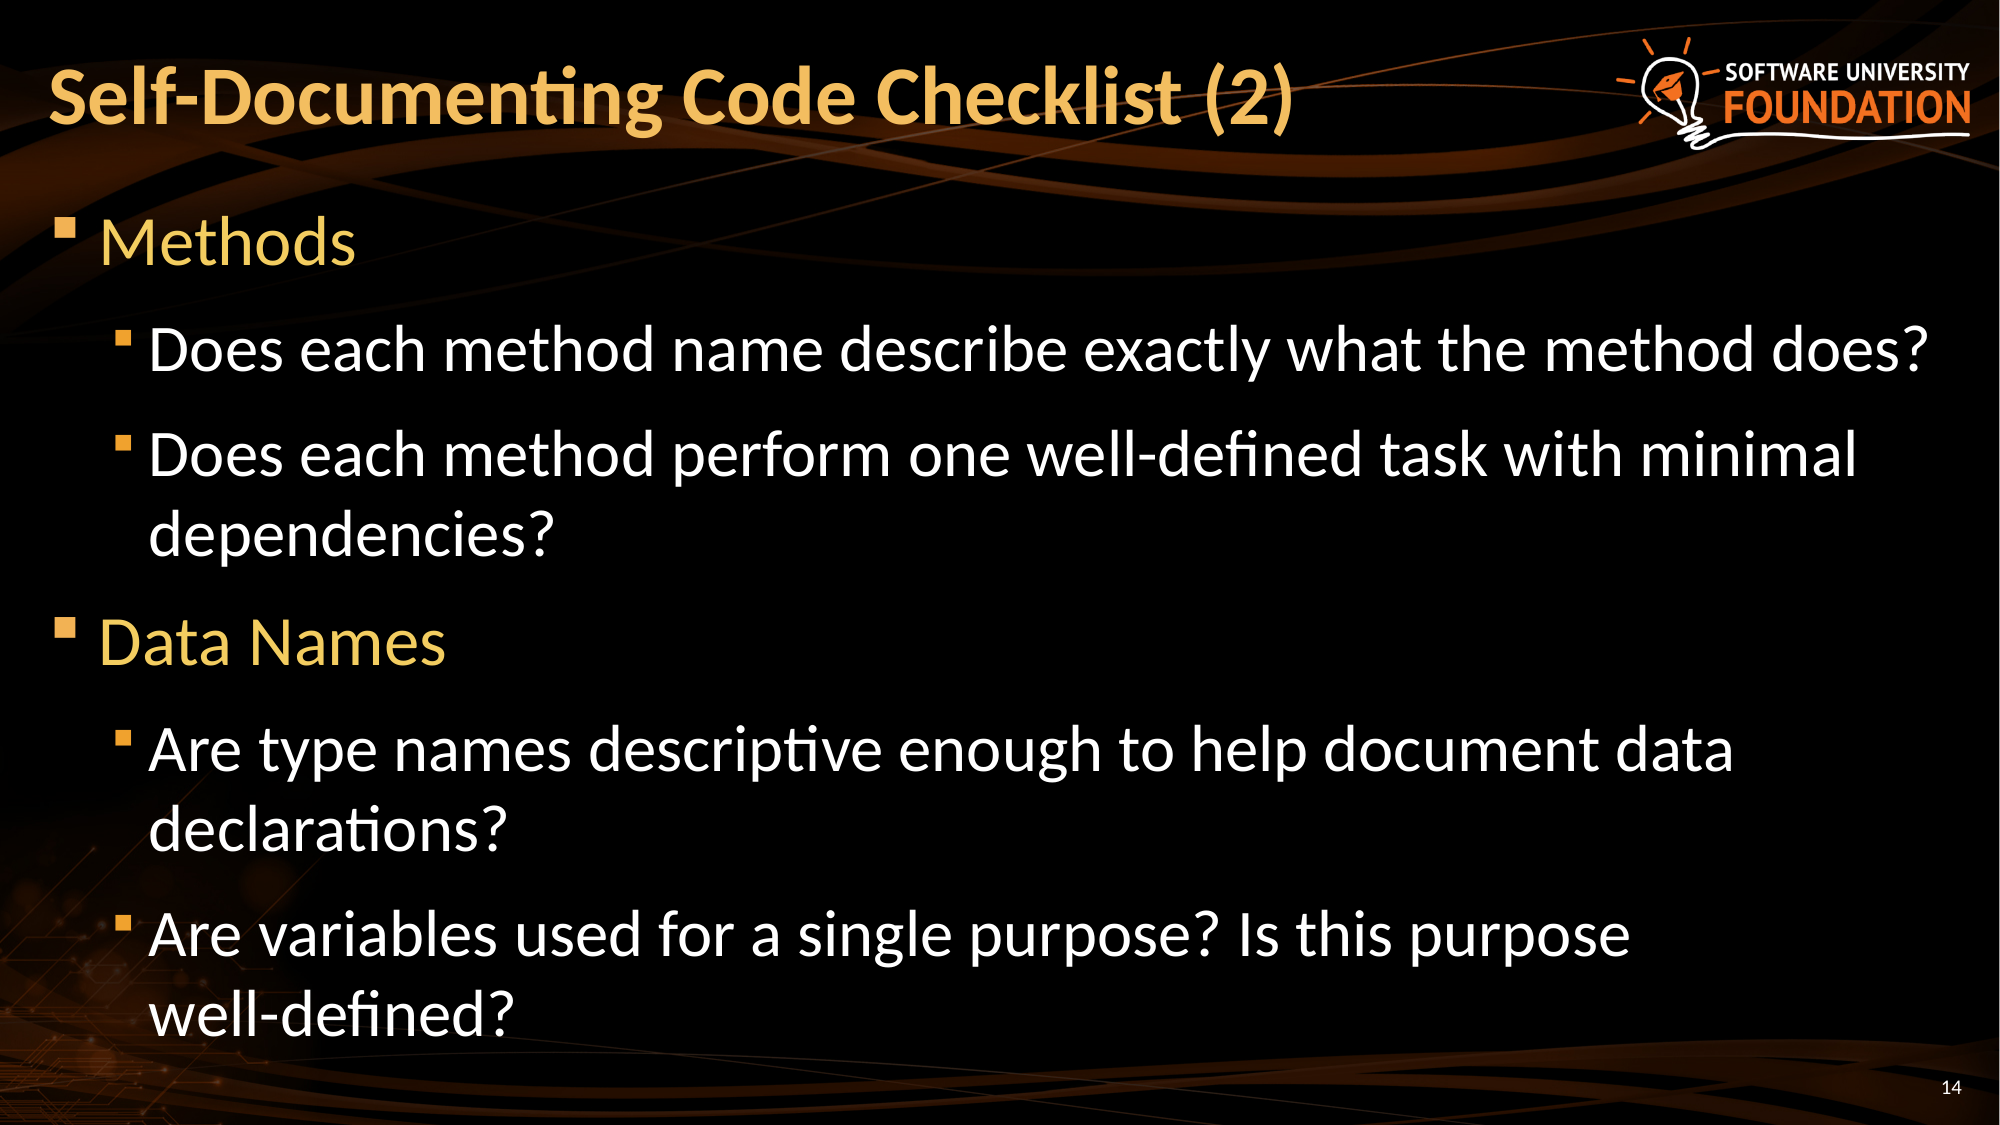

# Self-Documenting Code Checklist (2)
Methods
Does each method name describe exactly what the method does?
Does each method perform one well-defined task with minimal dependencies?
Data Names
Are type names descriptive enough to help document data declarations?
Are variables used for a single purpose? Is this purpose
well-defined?
14